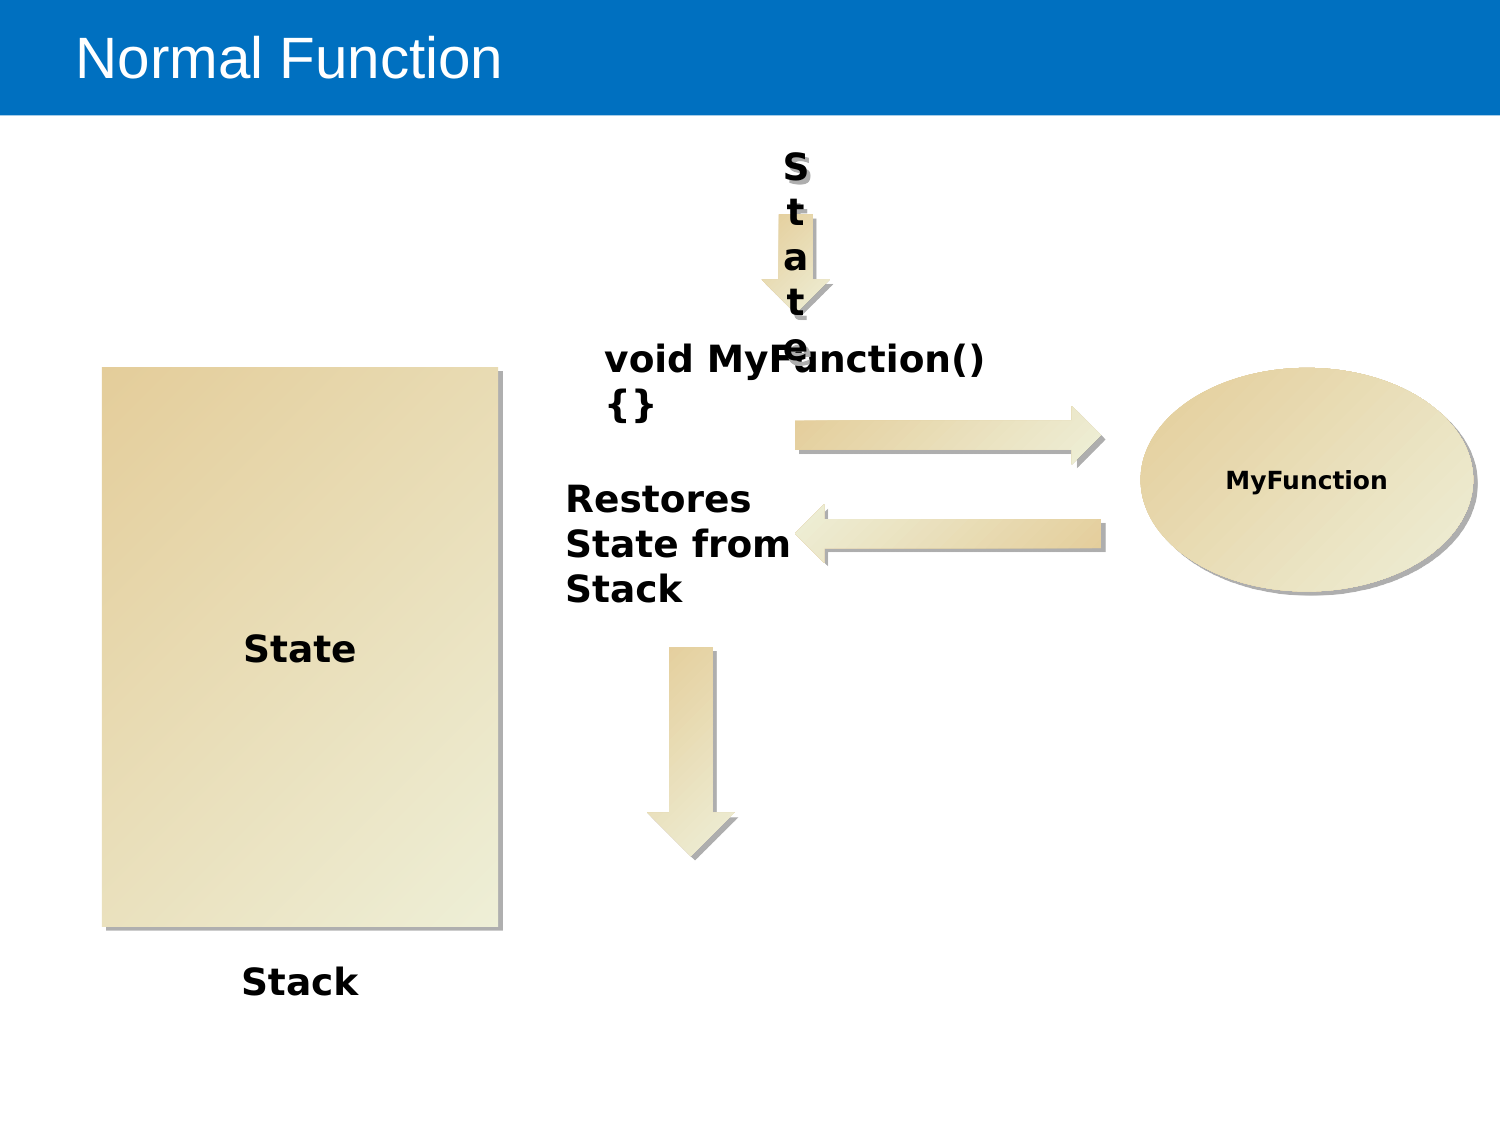

# Normal Function
State
void MyFunction()
{}
State
MyFunction

Restores
State from
Stack

Stack